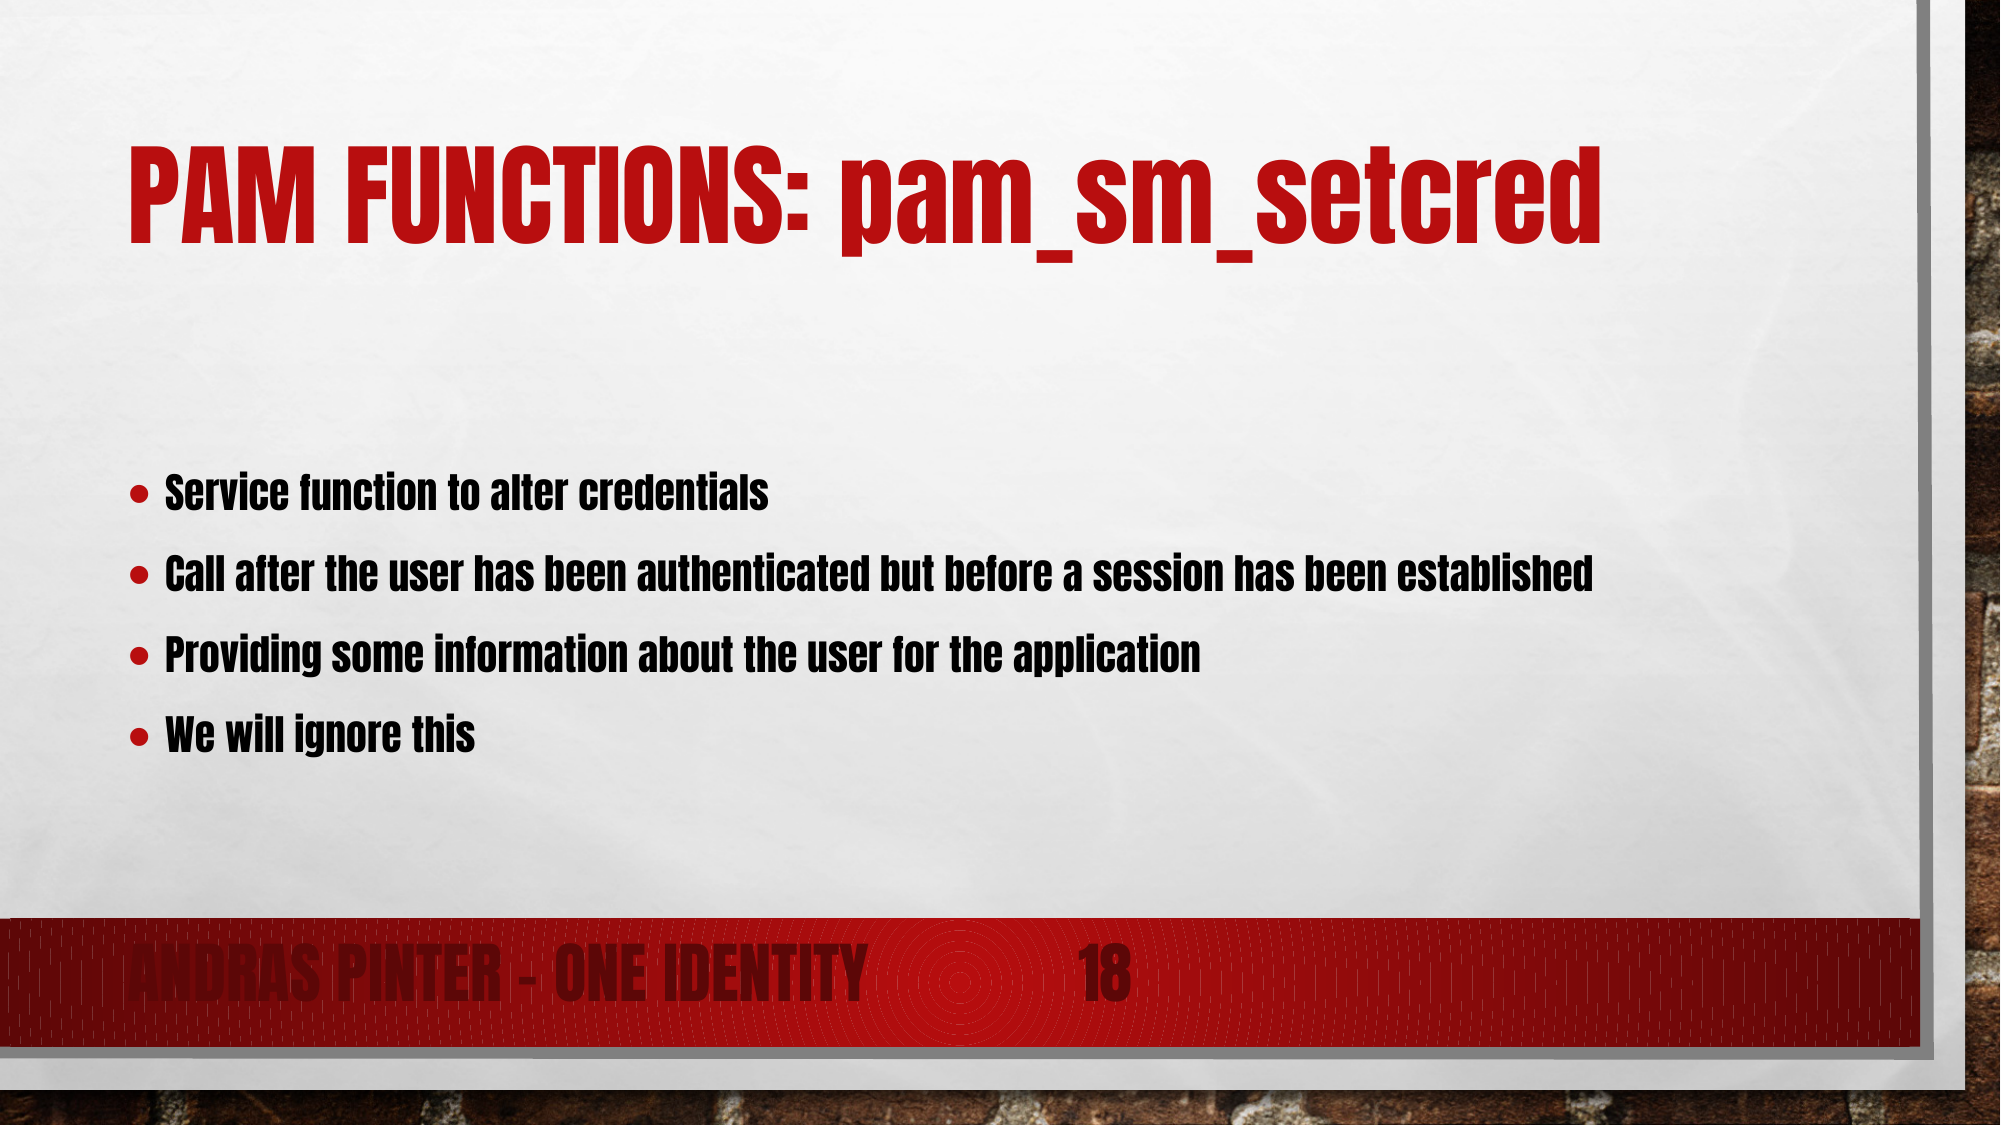

# Pam functions: pam_sm_setcred
Service function to alter credentials
Call after the user has been authenticated but before a session has been established
Providing some information about the user for the application
We will ignore this
Andras Pinter - One Identity
18